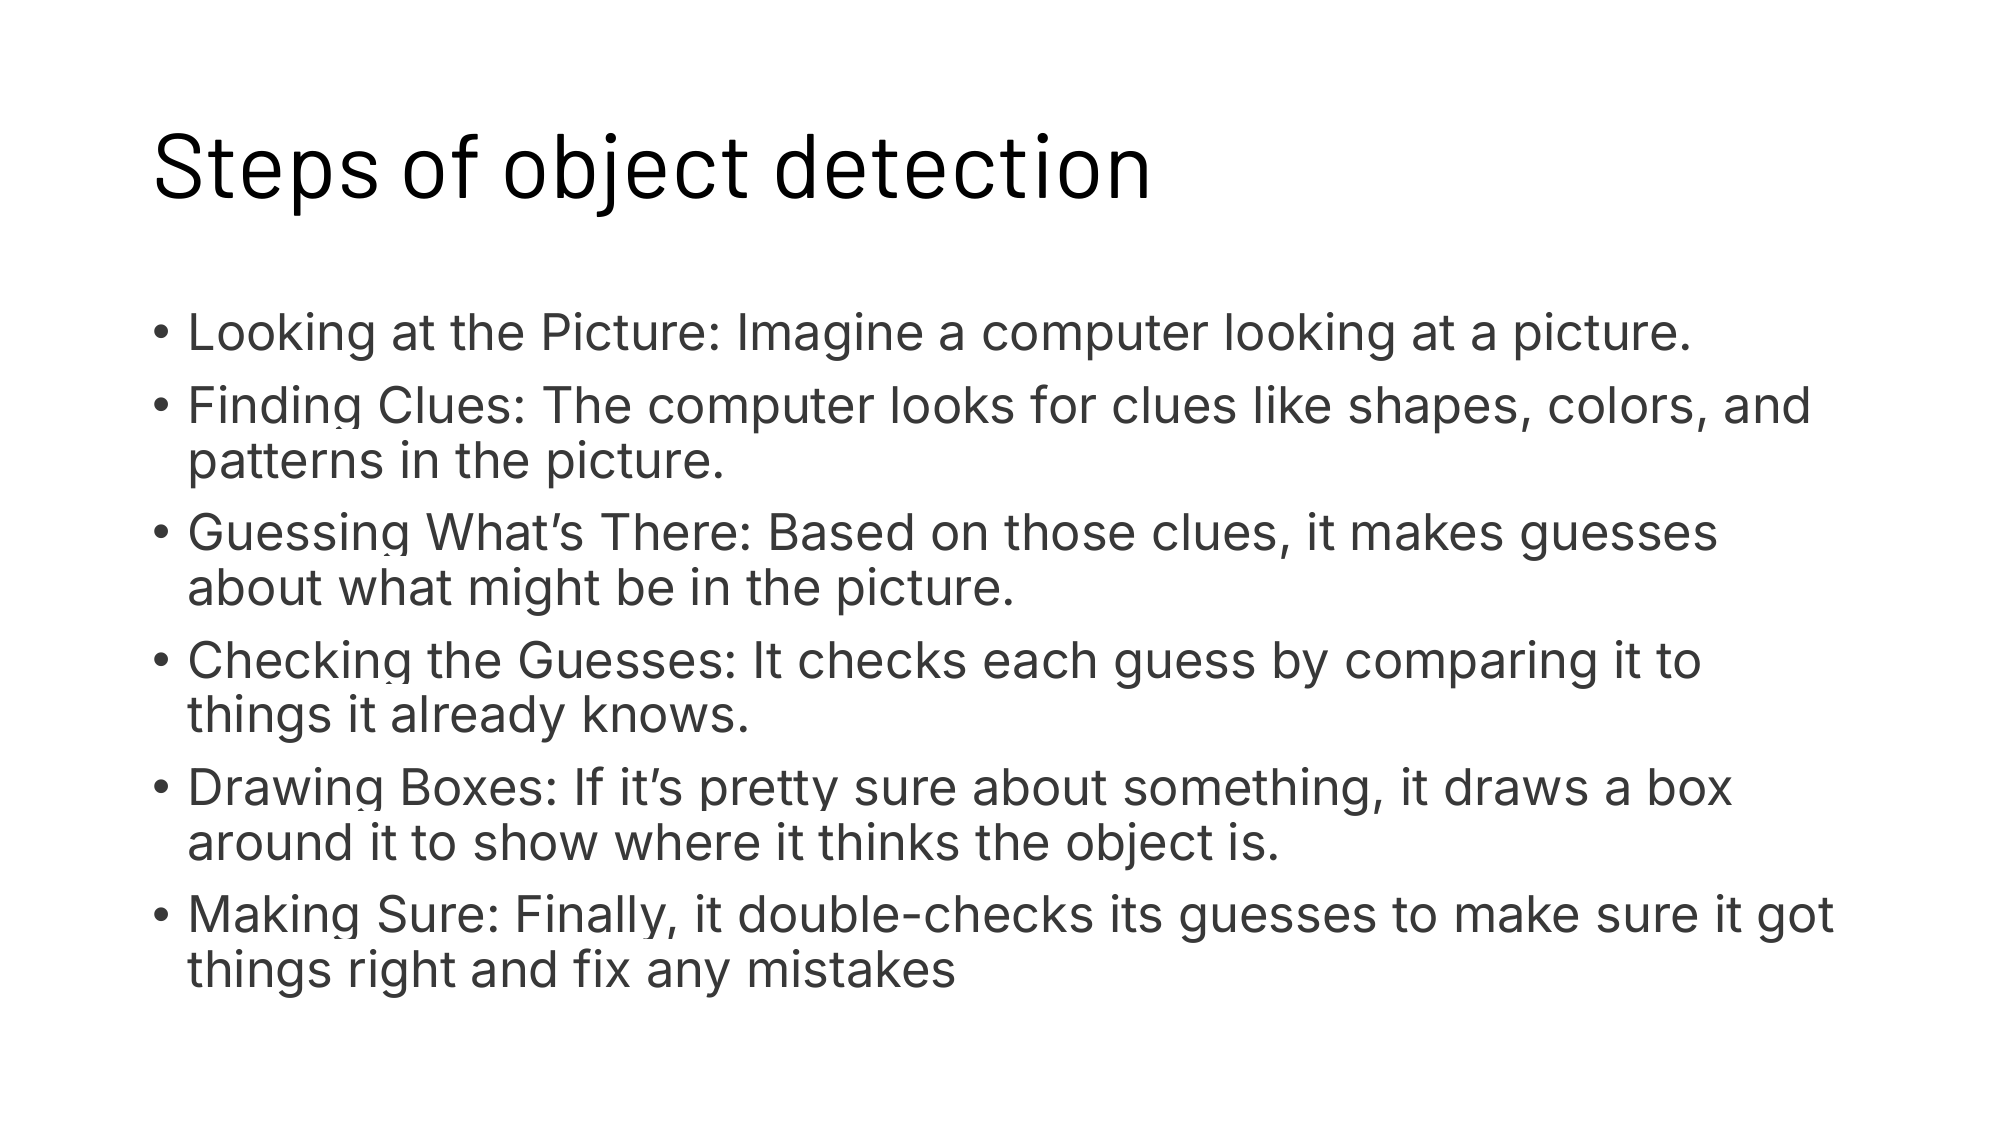

# Steps of object detection
Looking at the Picture: Imagine a computer looking at a picture.
Finding Clues: The computer looks for clues like shapes, colors, and patterns in the picture.
Guessing What’s There: Based on those clues, it makes guesses about what might be in the picture.
Checking the Guesses: It checks each guess by comparing it to things it already knows.
Drawing Boxes: If it’s pretty sure about something, it draws a box around it to show where it thinks the object is.
Making Sure: Finally, it double-checks its guesses to make sure it got things right and fix any mistakes